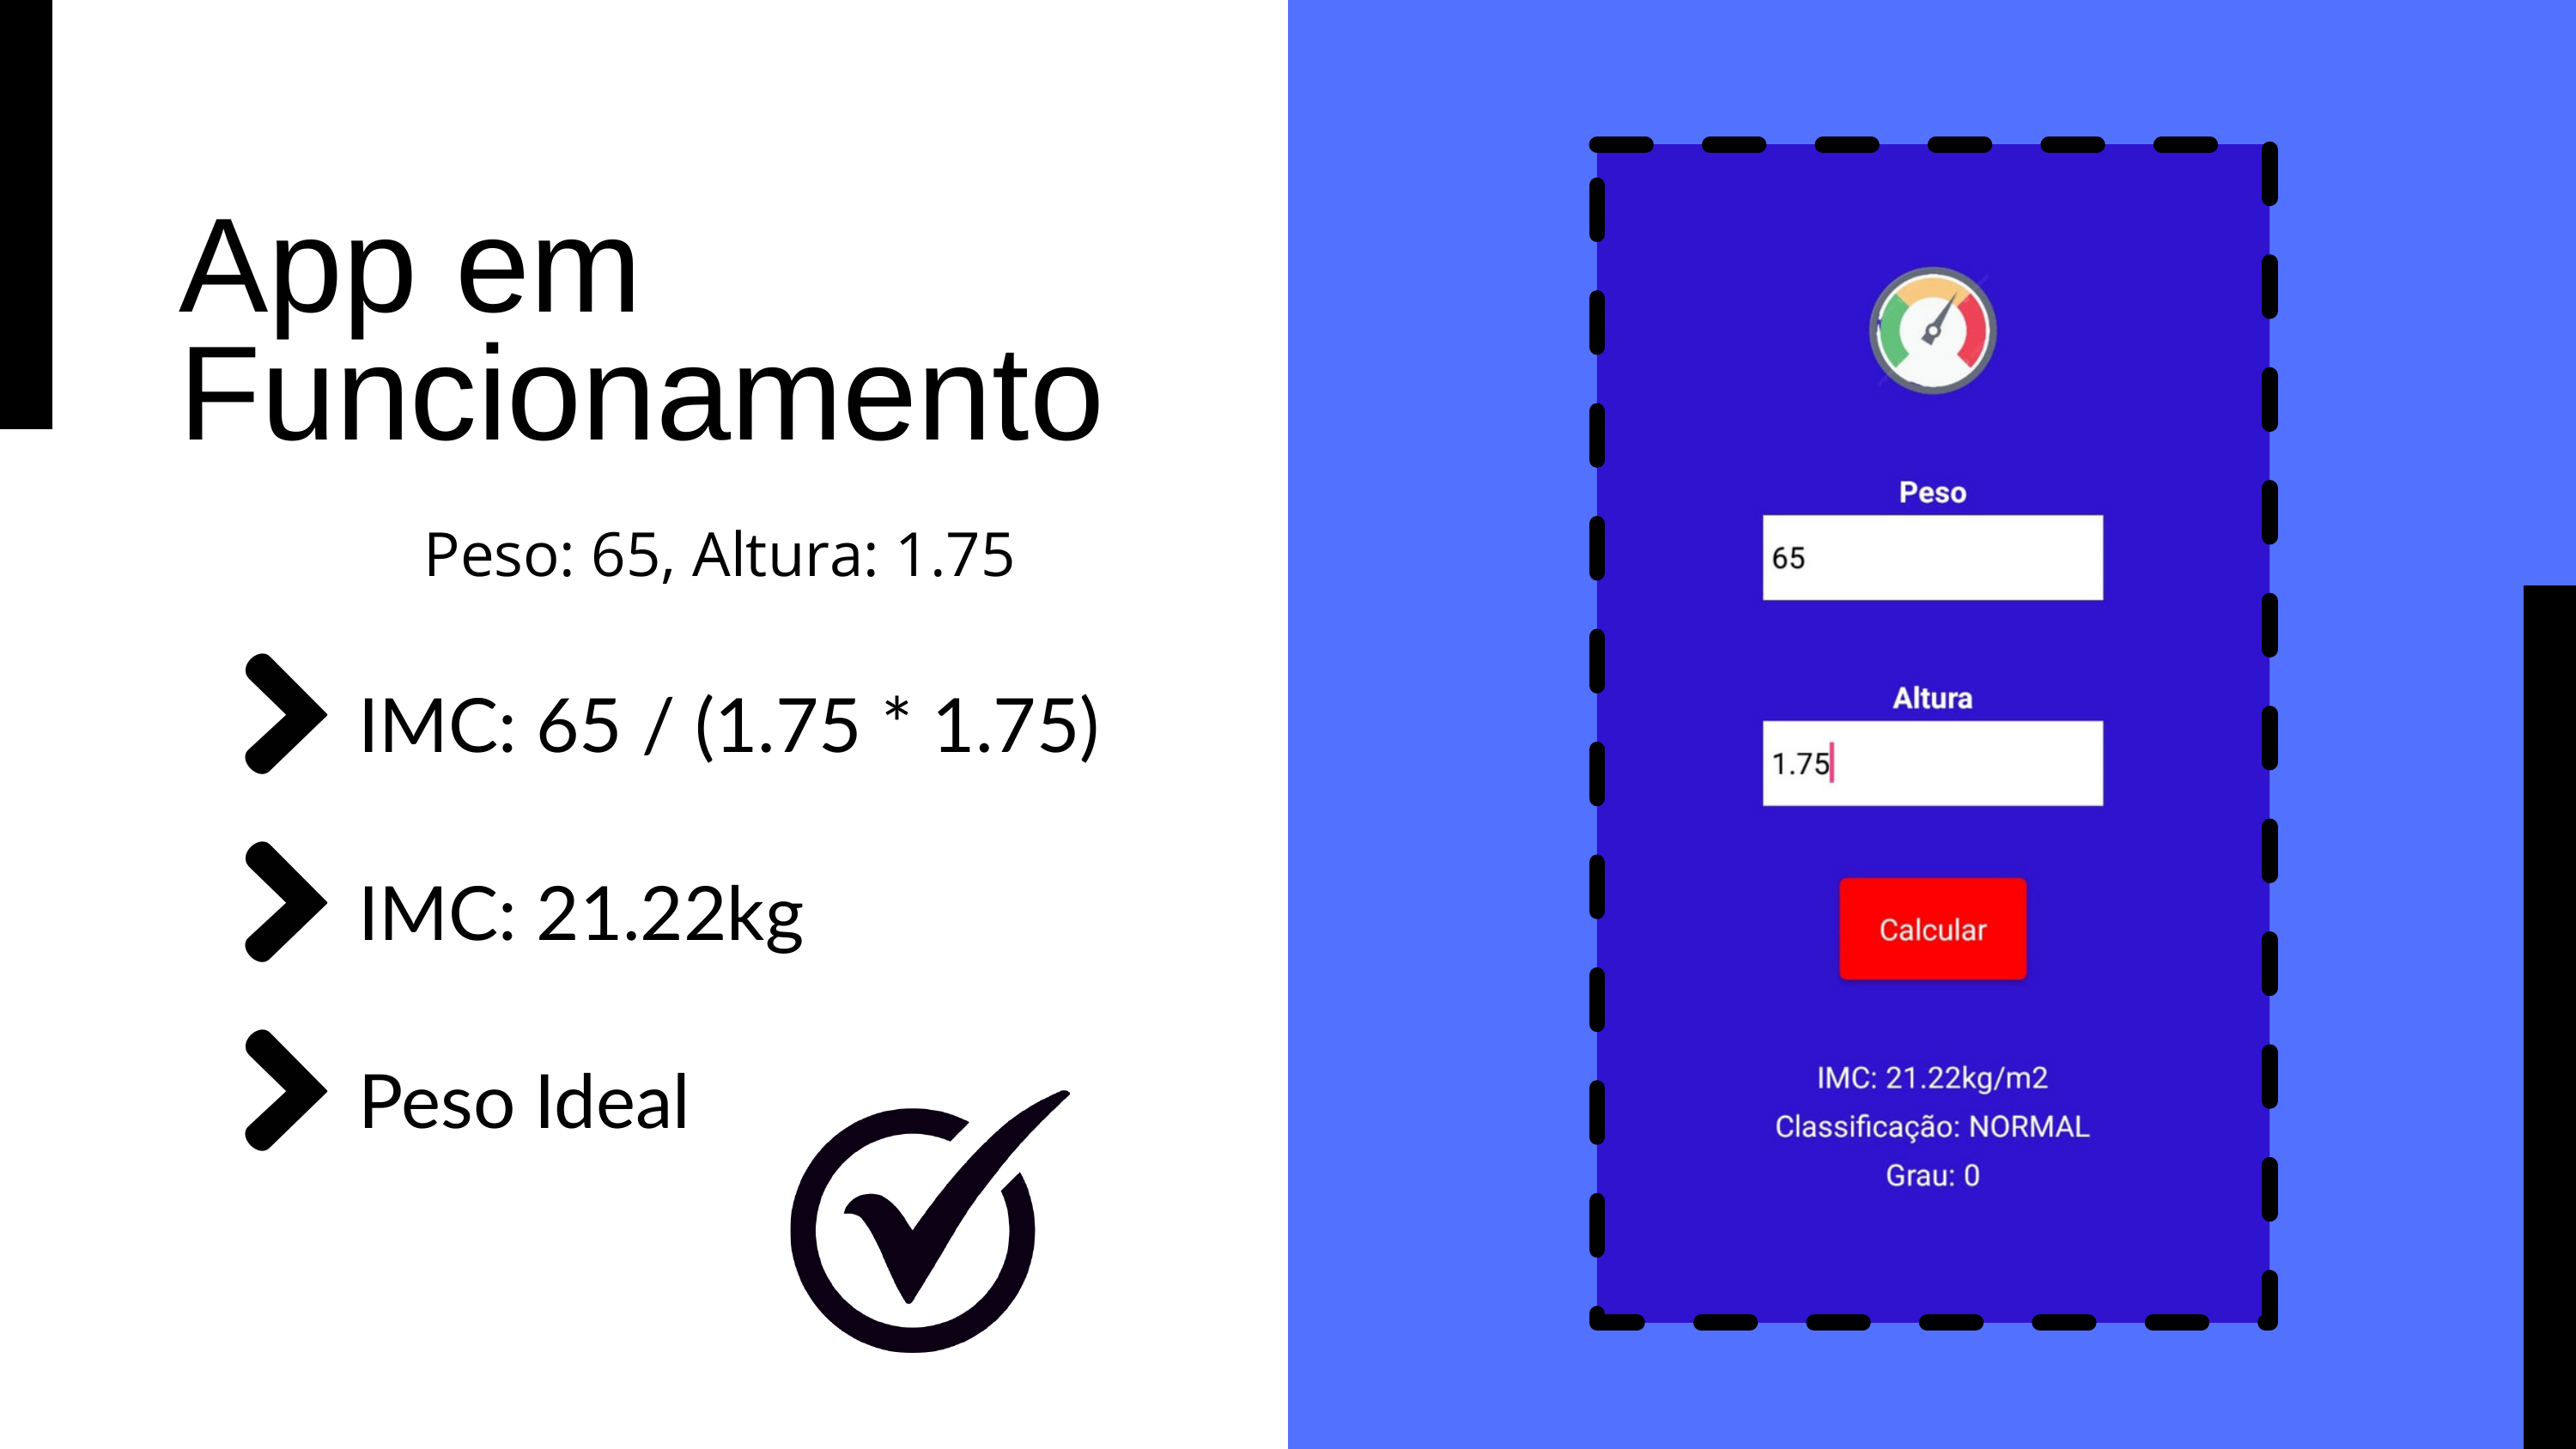

App em Funcionamento
Peso: 65, Altura: 1.75

IMC: 65 / (1.75 * 1.75)

IMC: 21.22kg

Peso Ideal